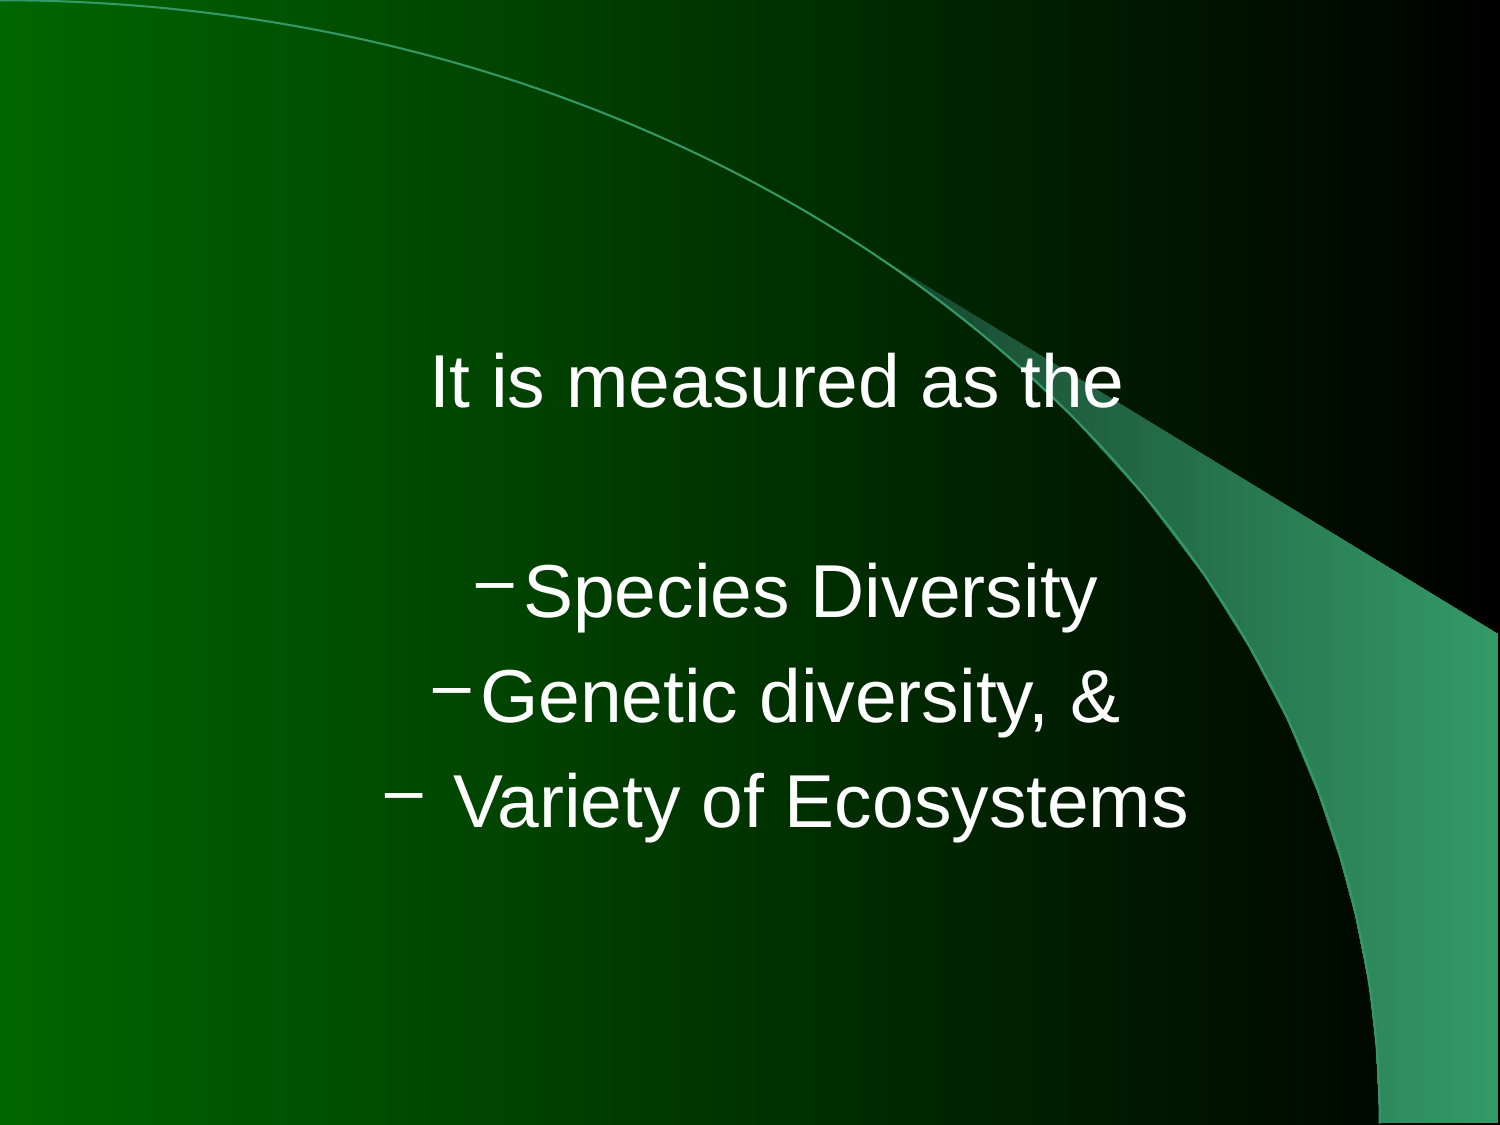

#
It is measured as the

Species Diversity
Genetic diversity, &
 Variety of Ecosystems